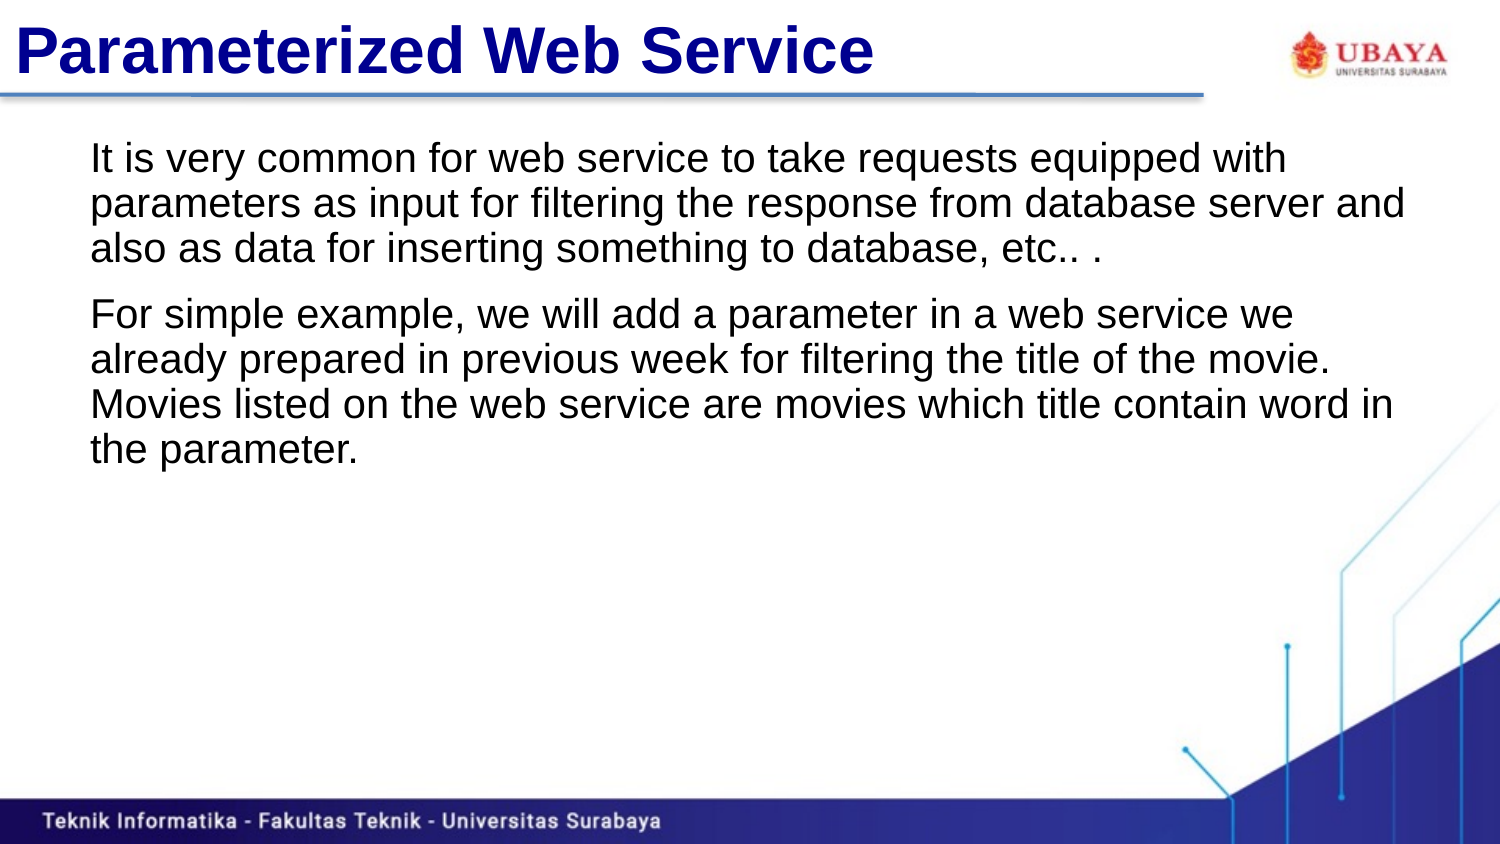

# Parameterized Web Service

It is very common for web service to take requests equipped with parameters as input for filtering the response from database server and also as data for inserting something to database, etc.. .
For simple example, we will add a parameter in a web service we already prepared in previous week for filtering the title of the movie. Movies listed on the web service are movies which title contain word in the parameter.